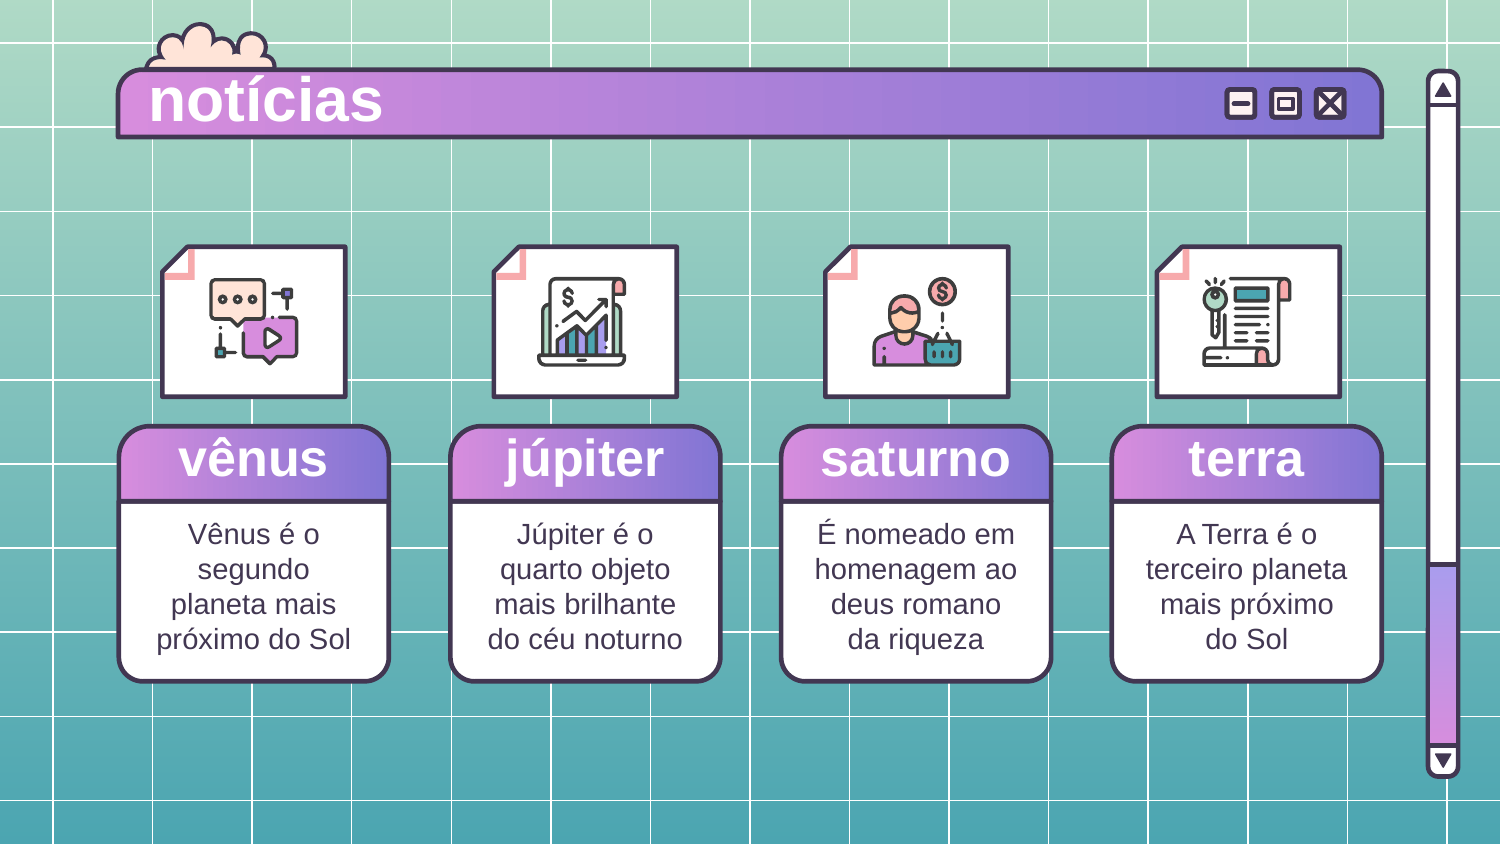

notícias

# vênus
júpiter
saturno
terra

Vênus é o segundo planeta mais próximo do Sol
Júpiter é o quarto objeto mais brilhante do céu noturno
É nomeado em homenagem ao deus romano da riqueza
A Terra é o terceiro planeta mais próximo do Sol